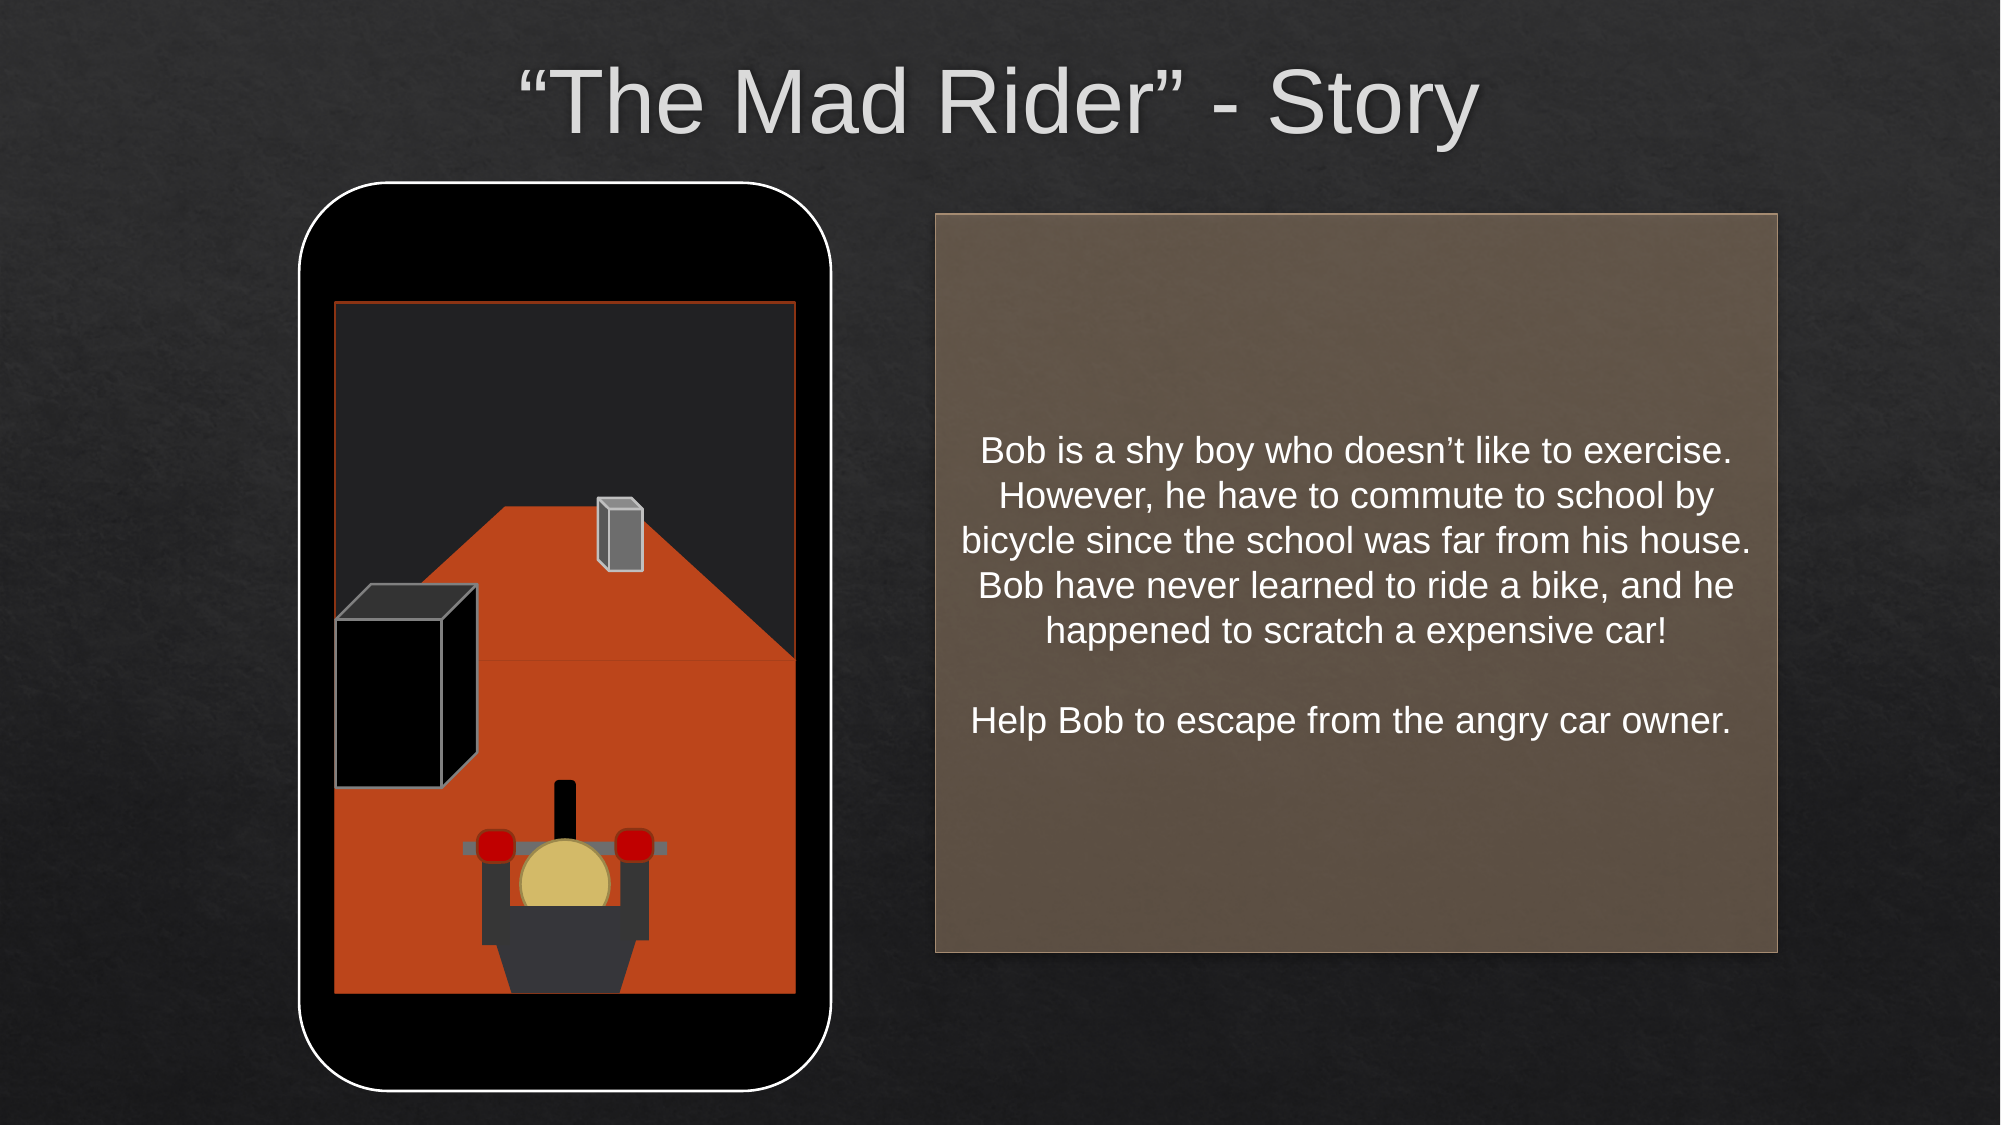

“The Mad Rider” - Story

Bob is a shy boy who doesn’t like to exercise.
However, he have to commute to school by bicycle since the school was far from his house.
Bob have never learned to ride a bike, and he happened to scratch a expensive car!

Help Bob to escape from the angry car owner.